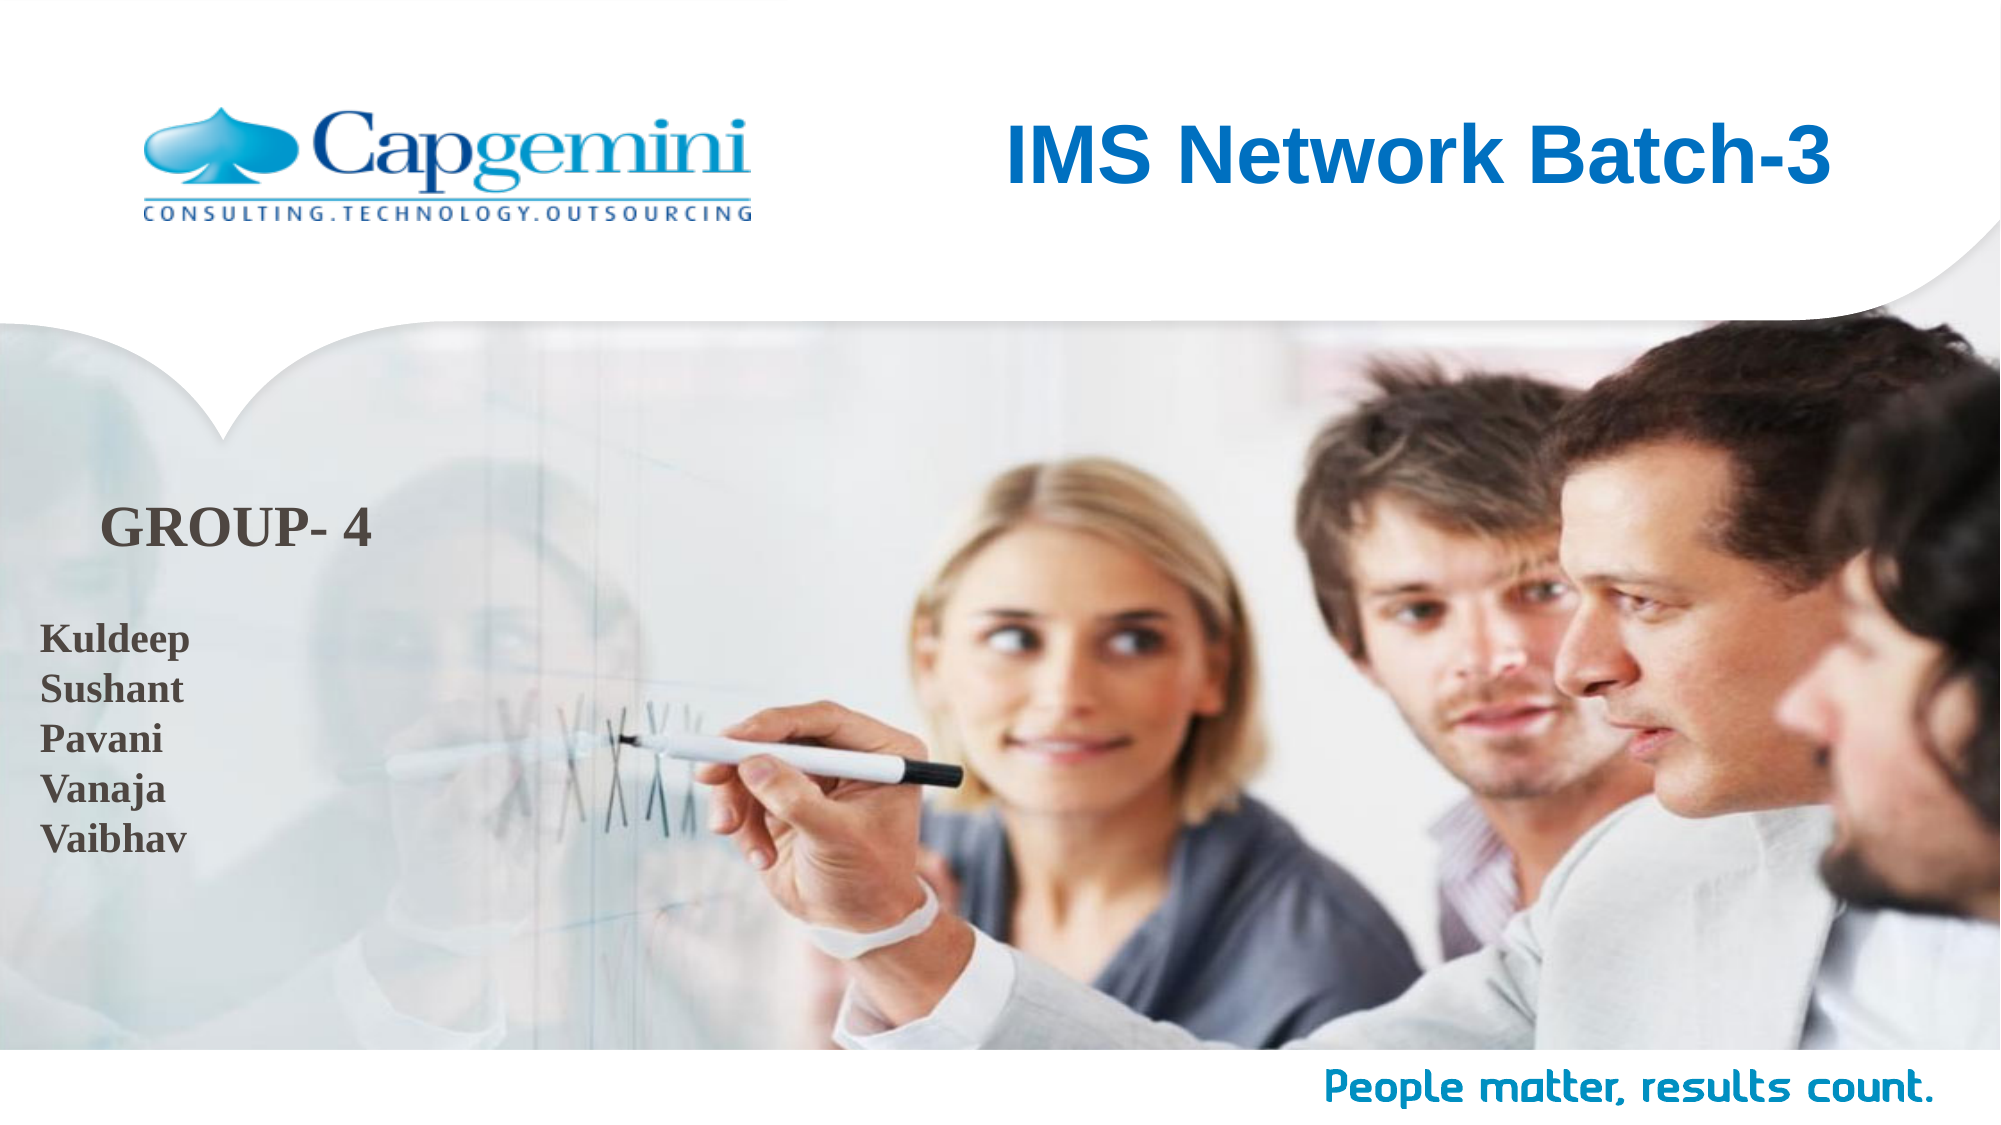

IMS Network Batch-3

GROUP- 4

Kuldeep
Sushant
Pavani
Vanaja
Vaibhav